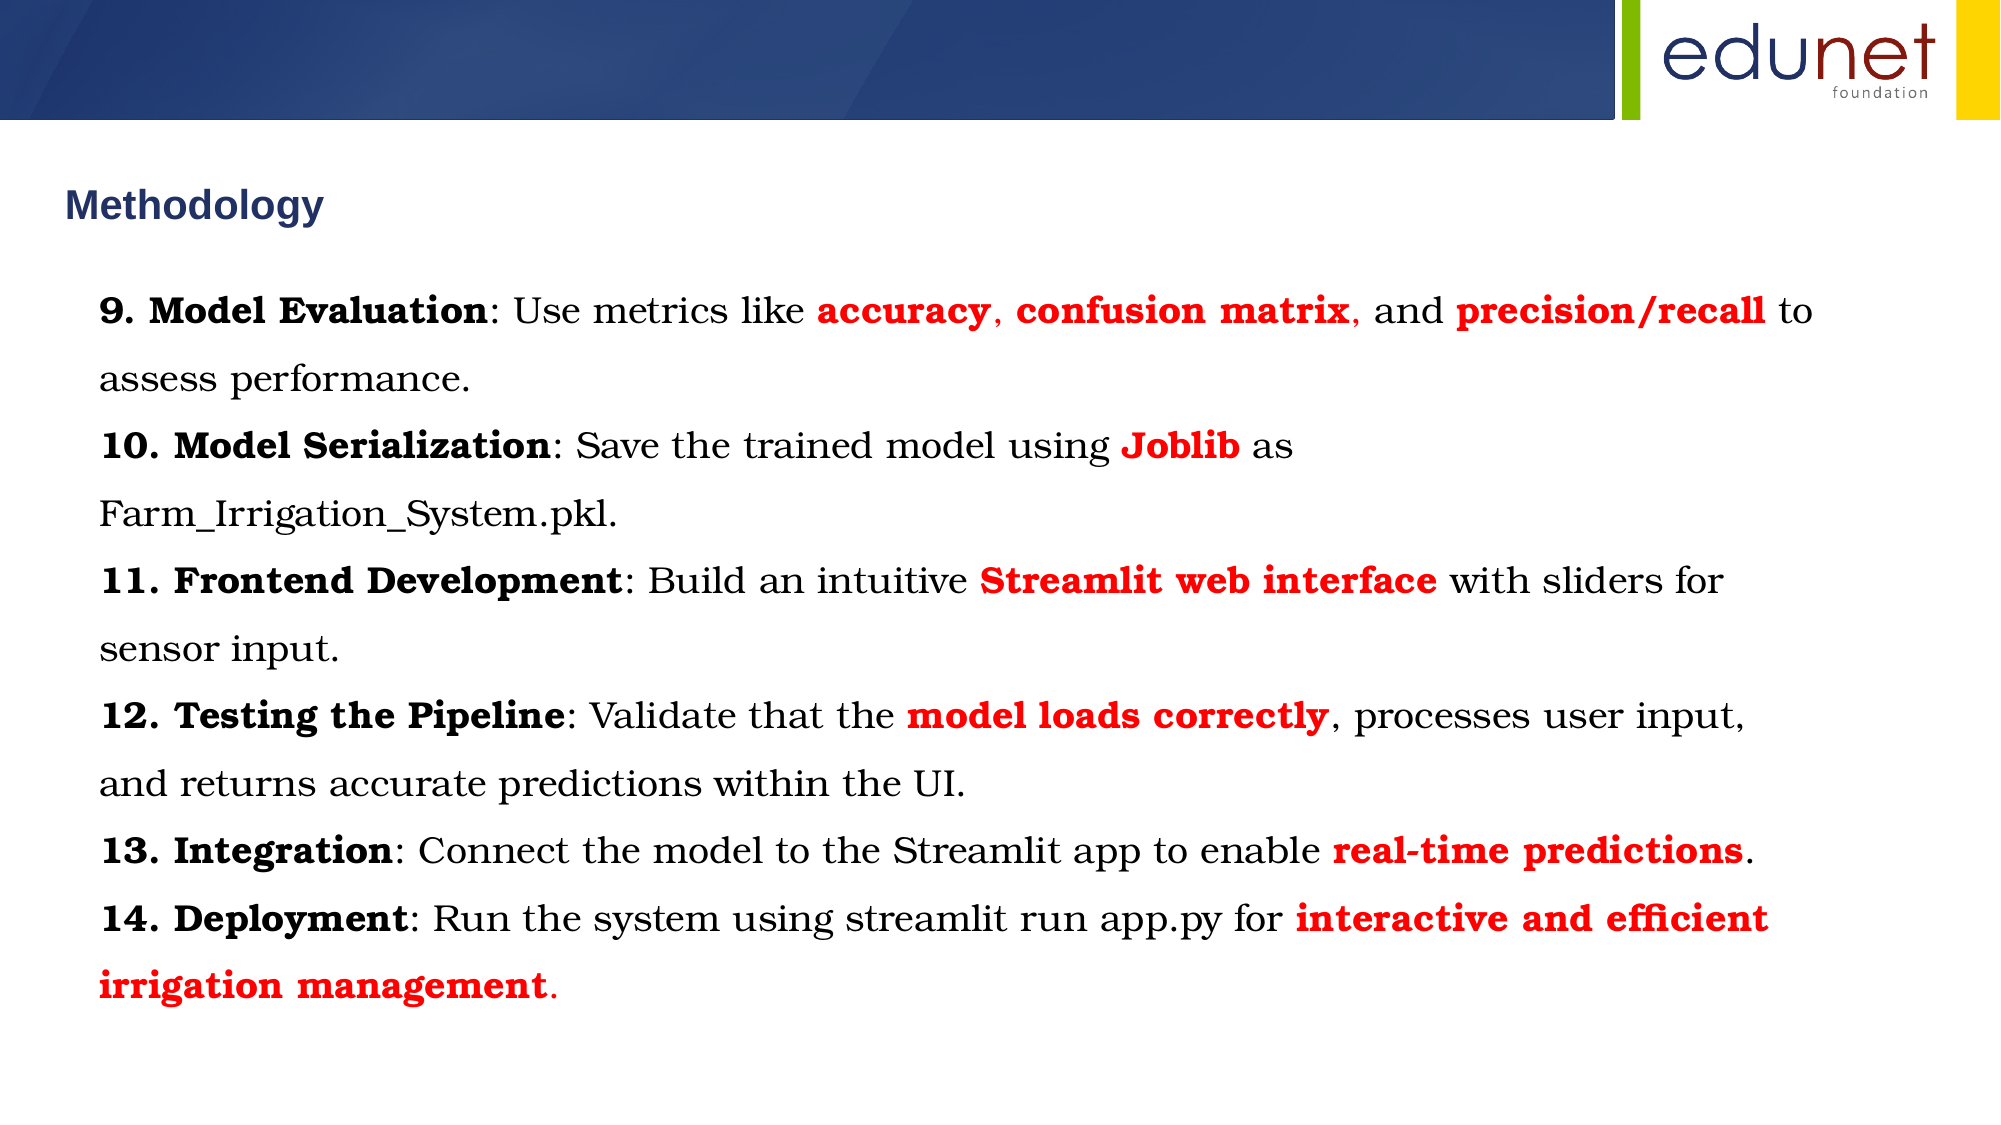

Methodology
9. Model Evaluation: Use metrics like accuracy, confusion matrix, and precision/recall to assess performance.
10. Model Serialization: Save the trained model using Joblib as Farm_Irrigation_System.pkl.
11. Frontend Development: Build an intuitive Streamlit web interface with sliders for sensor input.
12. Testing the Pipeline: Validate that the model loads correctly, processes user input, and returns accurate predictions within the UI.
13. Integration: Connect the model to the Streamlit app to enable real-time predictions.
14. Deployment: Run the system using streamlit run app.py for interactive and efficient irrigation management.